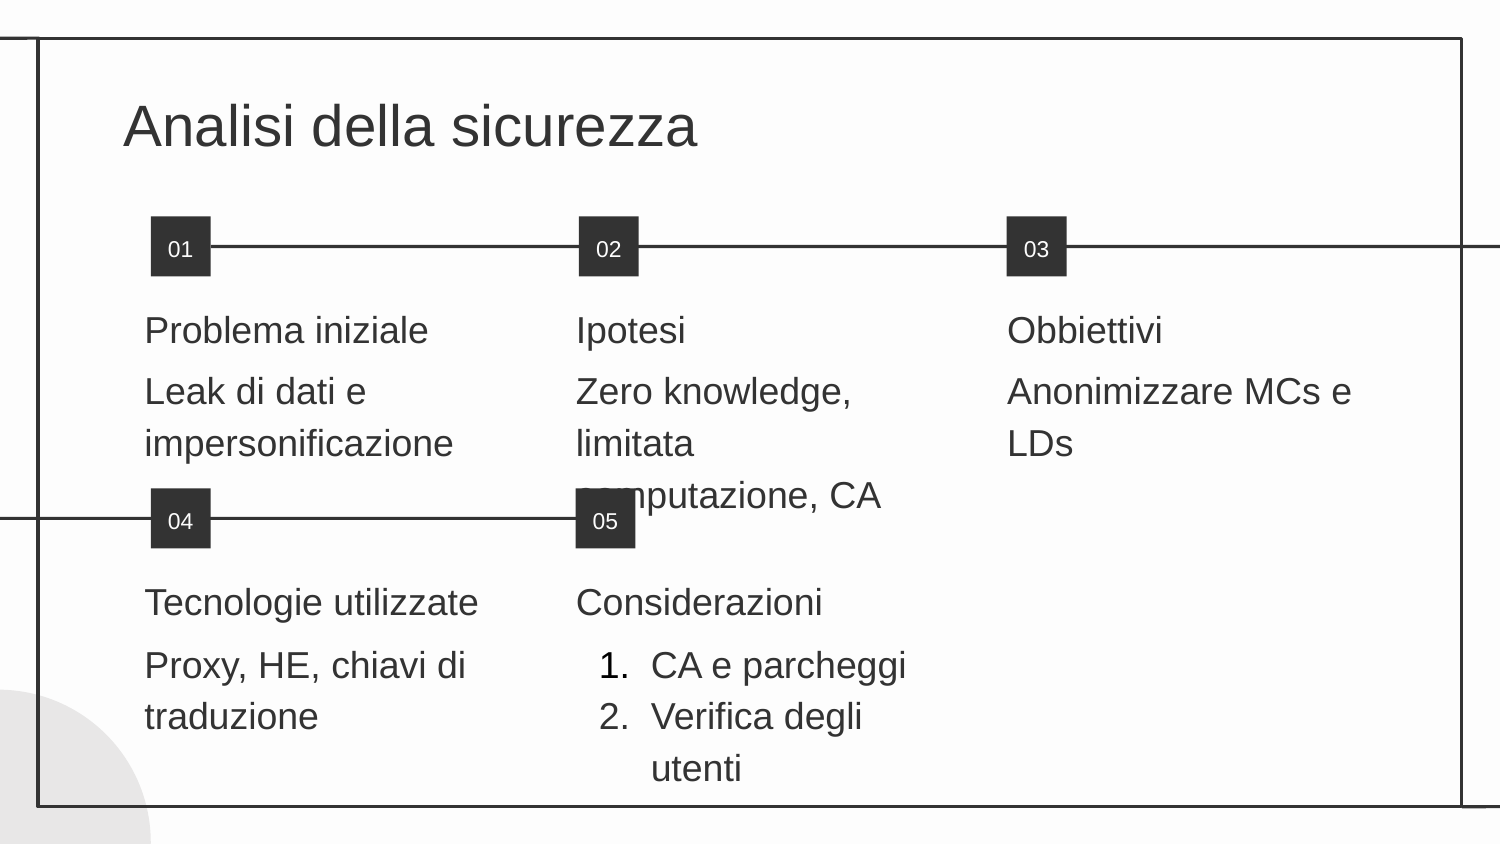

# Analisi della sicurezza
01
02
03
Problema iniziale
Ipotesi
Obbiettivi
Leak di dati e impersonificazione
Zero knowledge, limitata computazione, CA
Anonimizzare MCs e LDs
04
05
Tecnologie utilizzate
Considerazioni
Proxy, HE, chiavi di traduzione
CA e parcheggi
Verifica degli utenti